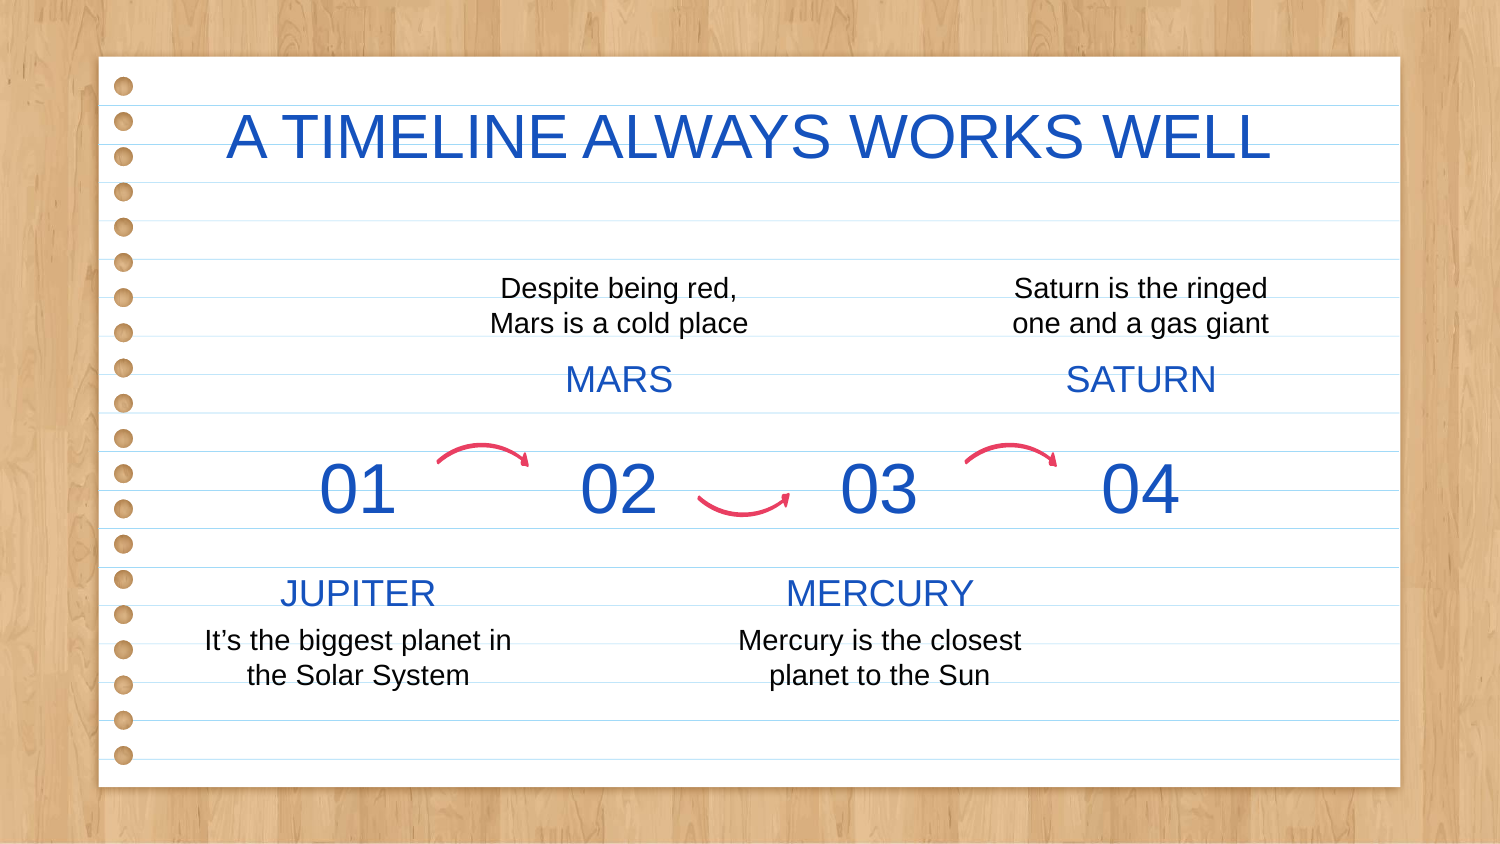

# A TIMELINE ALWAYS WORKS WELL
Despite being red, Mars is a cold place
Saturn is the ringed one and a gas giant
MARS
SATURN

01
02
03
04

JUPITER
MERCURY
It’s the biggest planet in the Solar System
Mercury is the closest planet to the Sun